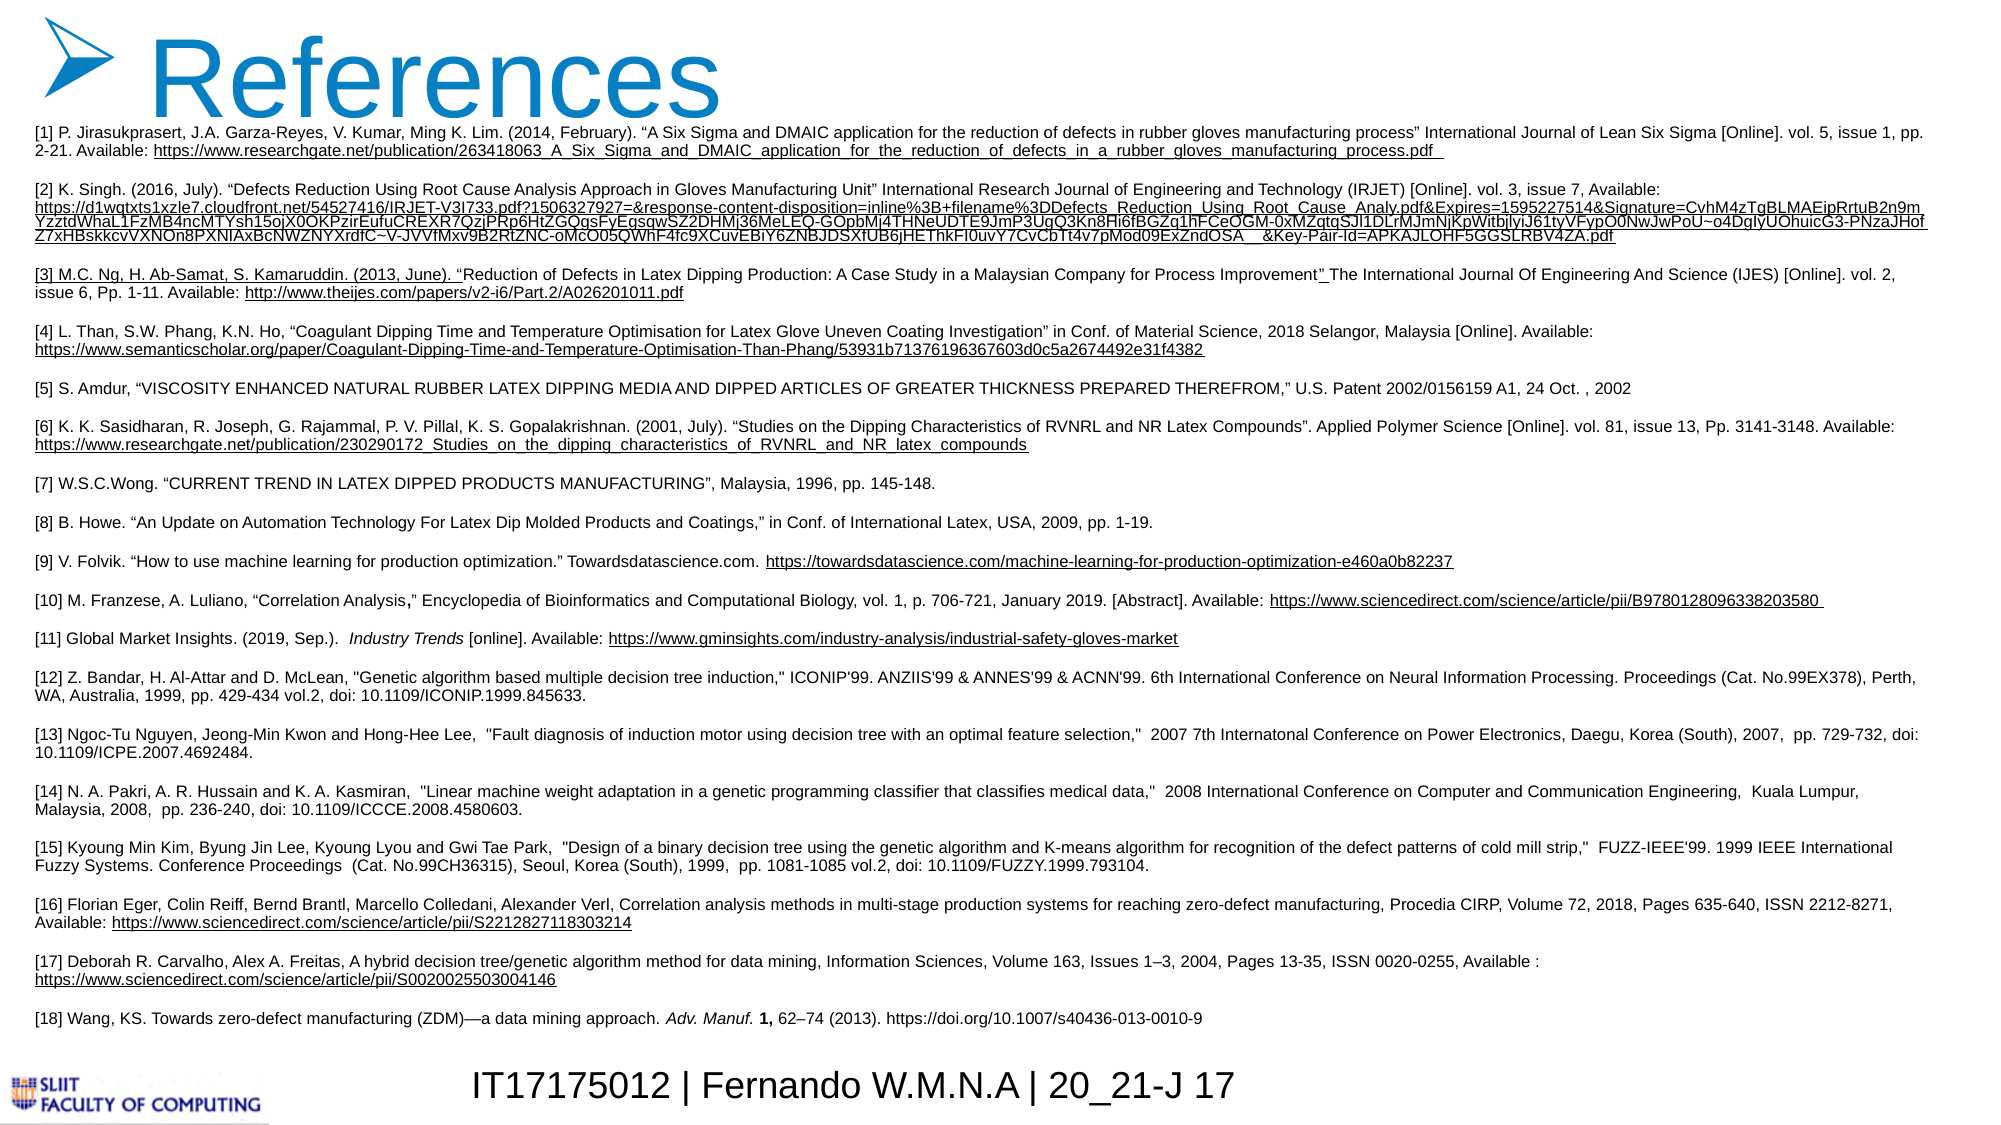

References
[1] P. Jirasukprasert, J.A. Garza-Reyes, V. Kumar, Ming K. Lim. (2014, February). “A Six Sigma and DMAIC application for the reduction of defects in rubber gloves manufacturing process” International Journal of Lean Six Sigma [Online]. vol. 5, issue 1, pp. 2-21. Available: https://www.researchgate.net/publication/263418063_A_Six_Sigma_and_DMAIC_application_for_the_reduction_of_defects_in_a_rubber_gloves_manufacturing_process.pdf
[2] K. Singh. (2016, July). “Defects Reduction Using Root Cause Analysis Approach in Gloves Manufacturing Unit” International Research Journal of Engineering and Technology (IRJET) [Online]. vol. 3, issue 7, Available: https://d1wqtxts1xzle7.cloudfront.net/54527416/IRJET-V3I733.pdf?1506327927=&response-content-disposition=inline%3B+filename%3DDefects_Reduction_Using_Root_Cause_Analy.pdf&Expires=1595227514&Signature=CvhM4zTgBLMAEipRrtuB2n9mYzztdWhaL1FzMB4ncMTYsh15ojX0OKPzirEufuCREXR7QzjPRp6HtZGQgsFyEgsqwSZ2DHMj36MeLEQ-GOpbMj4THNeUDTE9JmP3UgQ3Kn8Hi6fBGZq1hFCeOGM-0xMZqtqSJl1DLrMJmNjKpWitbjlyiJ61tyVFypO0NwJwPoU~o4DgIyUOhuicG3-PNzaJHofZ7xHBskkcvVXNOn8PXNIAxBcNWZNYXrdfC~V-JVVfMxv9B2RtZNC-oMcO05QWhF4fc9XCuvEBiY6ZNBJDSXfUB6jHEThkFI0uvY7CvCbTt4v7pMod09ExZndOSA__&Key-Pair-Id=APKAJLOHF5GGSLRBV4ZA.pdf
[3] M.C. Ng, H. Ab-Samat, S. Kamaruddin. (2013, June). “Reduction of Defects in Latex Dipping Production: A Case Study in a Malaysian Company for Process Improvement” The International Journal Of Engineering And Science (IJES) [Online]. vol. 2, issue 6, Pp. 1-11. Available: http://www.theijes.com/papers/v2-i6/Part.2/A026201011.pdf
[4] L. Than, S.W. Phang, K.N. Ho, “Coagulant Dipping Time and Temperature Optimisation for Latex Glove Uneven Coating Investigation” in Conf. of Material Science, 2018 Selangor, Malaysia [Online]. Available: https://www.semanticscholar.org/paper/Coagulant-Dipping-Time-and-Temperature-Optimisation-Than-Phang/53931b71376196367603d0c5a2674492e31f4382
[5] S. Amdur, “VISCOSITY ENHANCED NATURAL RUBBER LATEX DIPPING MEDIA AND DIPPED ARTICLES OF GREATER THICKNESS PREPARED THEREFROM,” U.S. Patent 2002/0156159 A1, 24 Oct. , 2002
[6] K. K. Sasidharan, R. Joseph, G. Rajammal, P. V. Pillal, K. S. Gopalakrishnan. (2001, July). “Studies on the Dipping Characteristics of RVNRL and NR Latex Compounds”. Applied Polymer Science [Online]. vol. 81, issue 13, Pp. 3141-3148. Available: https://www.researchgate.net/publication/230290172_Studies_on_the_dipping_characteristics_of_RVNRL_and_NR_latex_compounds
[7] W.S.C.Wong. “CURRENT TREND IN LATEX DIPPED PRODUCTS MANUFACTURING”, Malaysia, 1996, pp. 145-148.
[8] B. Howe. “An Update on Automation Technology For Latex Dip Molded Products and Coatings,” in Conf. of International Latex, USA, 2009, pp. 1-19.
[9] V. Folvik. “How to use machine learning for production optimization.” Towardsdatascience.com. https://towardsdatascience.com/machine-learning-for-production-optimization-e460a0b82237
[10] M. Franzese, A. Luliano, “Correlation Analysis,” Encyclopedia of Bioinformatics and Computational Biology, vol. 1, p. 706-721, January 2019. [Abstract]. Available: https://www.sciencedirect.com/science/article/pii/B9780128096338203580
[11] Global Market Insights. (2019, Sep.).  Industry Trends [online]. Available: https://www.gminsights.com/industry-analysis/industrial-safety-gloves-market
[12] Z. Bandar, H. Al-Attar and D. McLean, "Genetic algorithm based multiple decision tree induction," ICONIP'99. ANZIIS'99 & ANNES'99 & ACNN'99. 6th International Conference on Neural Information Processing. Proceedings (Cat. No.99EX378), Perth, WA, Australia, 1999, pp. 429-434 vol.2, doi: 10.1109/ICONIP.1999.845633.
[13] Ngoc-Tu Nguyen, Jeong-Min Kwon and Hong-Hee Lee,  "Fault diagnosis of induction motor using decision tree with an optimal feature selection,"  2007 7th Internatonal Conference on Power Electronics, Daegu, Korea (South), 2007,  pp. 729-732, doi: 10.1109/ICPE.2007.4692484.
[14] N. A. Pakri, A. R. Hussain and K. A. Kasmiran,  "Linear machine weight adaptation in a genetic programming classifier that classifies medical data,"  2008 International Conference on Computer and Communication Engineering,  Kuala Lumpur, Malaysia, 2008,  pp. 236-240, doi: 10.1109/ICCCE.2008.4580603.
[15] Kyoung Min Kim, Byung Jin Lee, Kyoung Lyou and Gwi Tae Park,  "Design of a binary decision tree using the genetic algorithm and K-means algorithm for recognition of the defect patterns of cold mill strip,"  FUZZ-IEEE'99. 1999 IEEE International Fuzzy Systems. Conference Proceedings  (Cat. No.99CH36315), Seoul, Korea (South), 1999,  pp. 1081-1085 vol.2, doi: 10.1109/FUZZY.1999.793104.
[16] Florian Eger, Colin Reiff, Bernd Brantl, Marcello Colledani, Alexander Verl, Correlation analysis methods in multi-stage production systems for reaching zero-defect manufacturing, Procedia CIRP, Volume 72, 2018, Pages 635-640, ISSN 2212-8271, Available: https://www.sciencedirect.com/science/article/pii/S2212827118303214
[17] Deborah R. Carvalho, Alex A. Freitas, A hybrid decision tree/genetic algorithm method for data mining, Information Sciences, Volume 163, Issues 1–3, 2004, Pages 13-35, ISSN 0020-0255, Available : https://www.sciencedirect.com/science/article/pii/S0020025503004146
[18] Wang, KS. Towards zero-defect manufacturing (ZDM)—a data mining approach. Adv. Manuf. 1, 62–74 (2013). https://doi.org/10.1007/s40436-013-0010-9

IT17175012 | Fernando W.M.N.A | 20_21-J 17